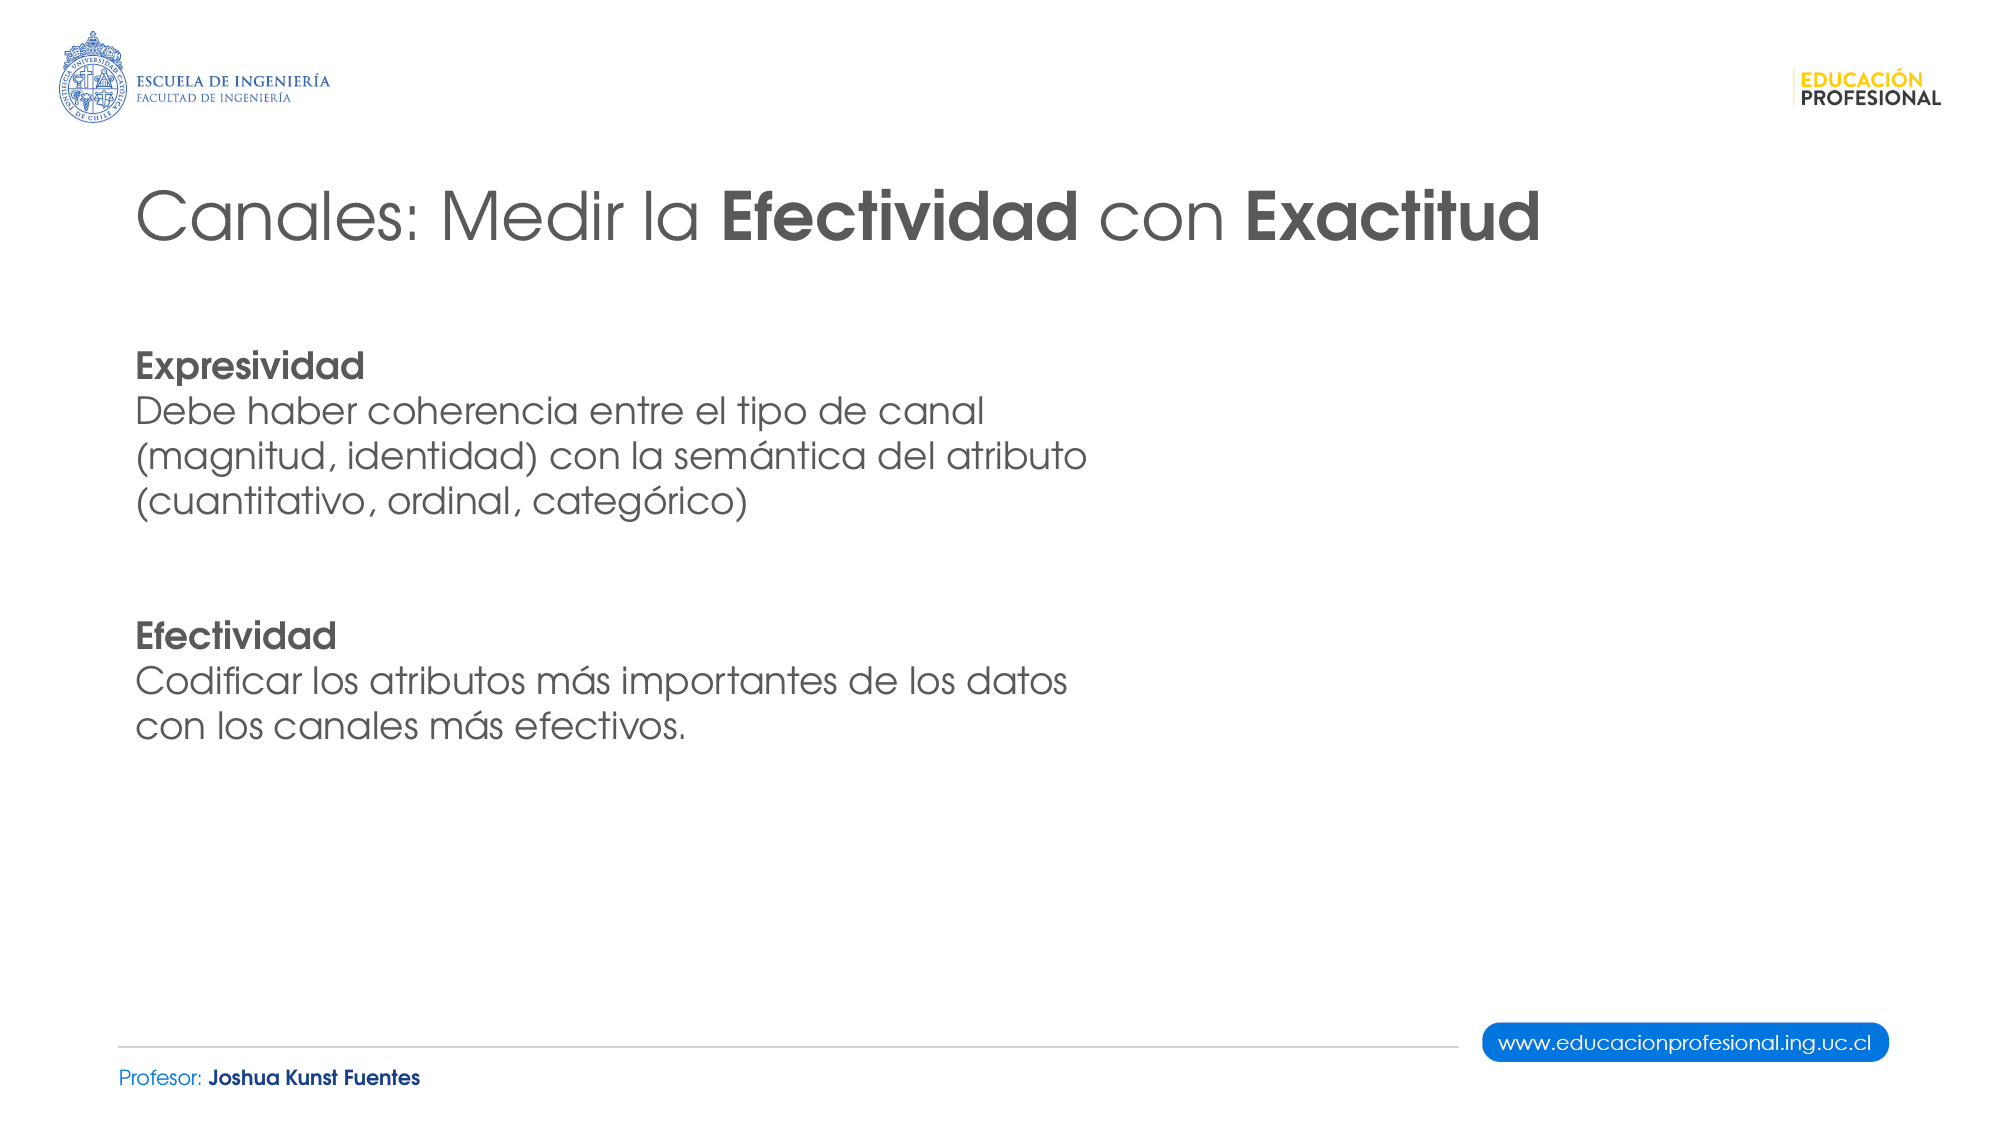

Canales: Medir la Efectividad con Exactitud
Expresividad
Debe haber coherencia entre el tipo de canal (magnitud, identidad) con la semántica del atributo (cuantitativo, ordinal, categórico)

Efectividad
Codificar los atributos más importantes de los datos con los canales más efectivos.